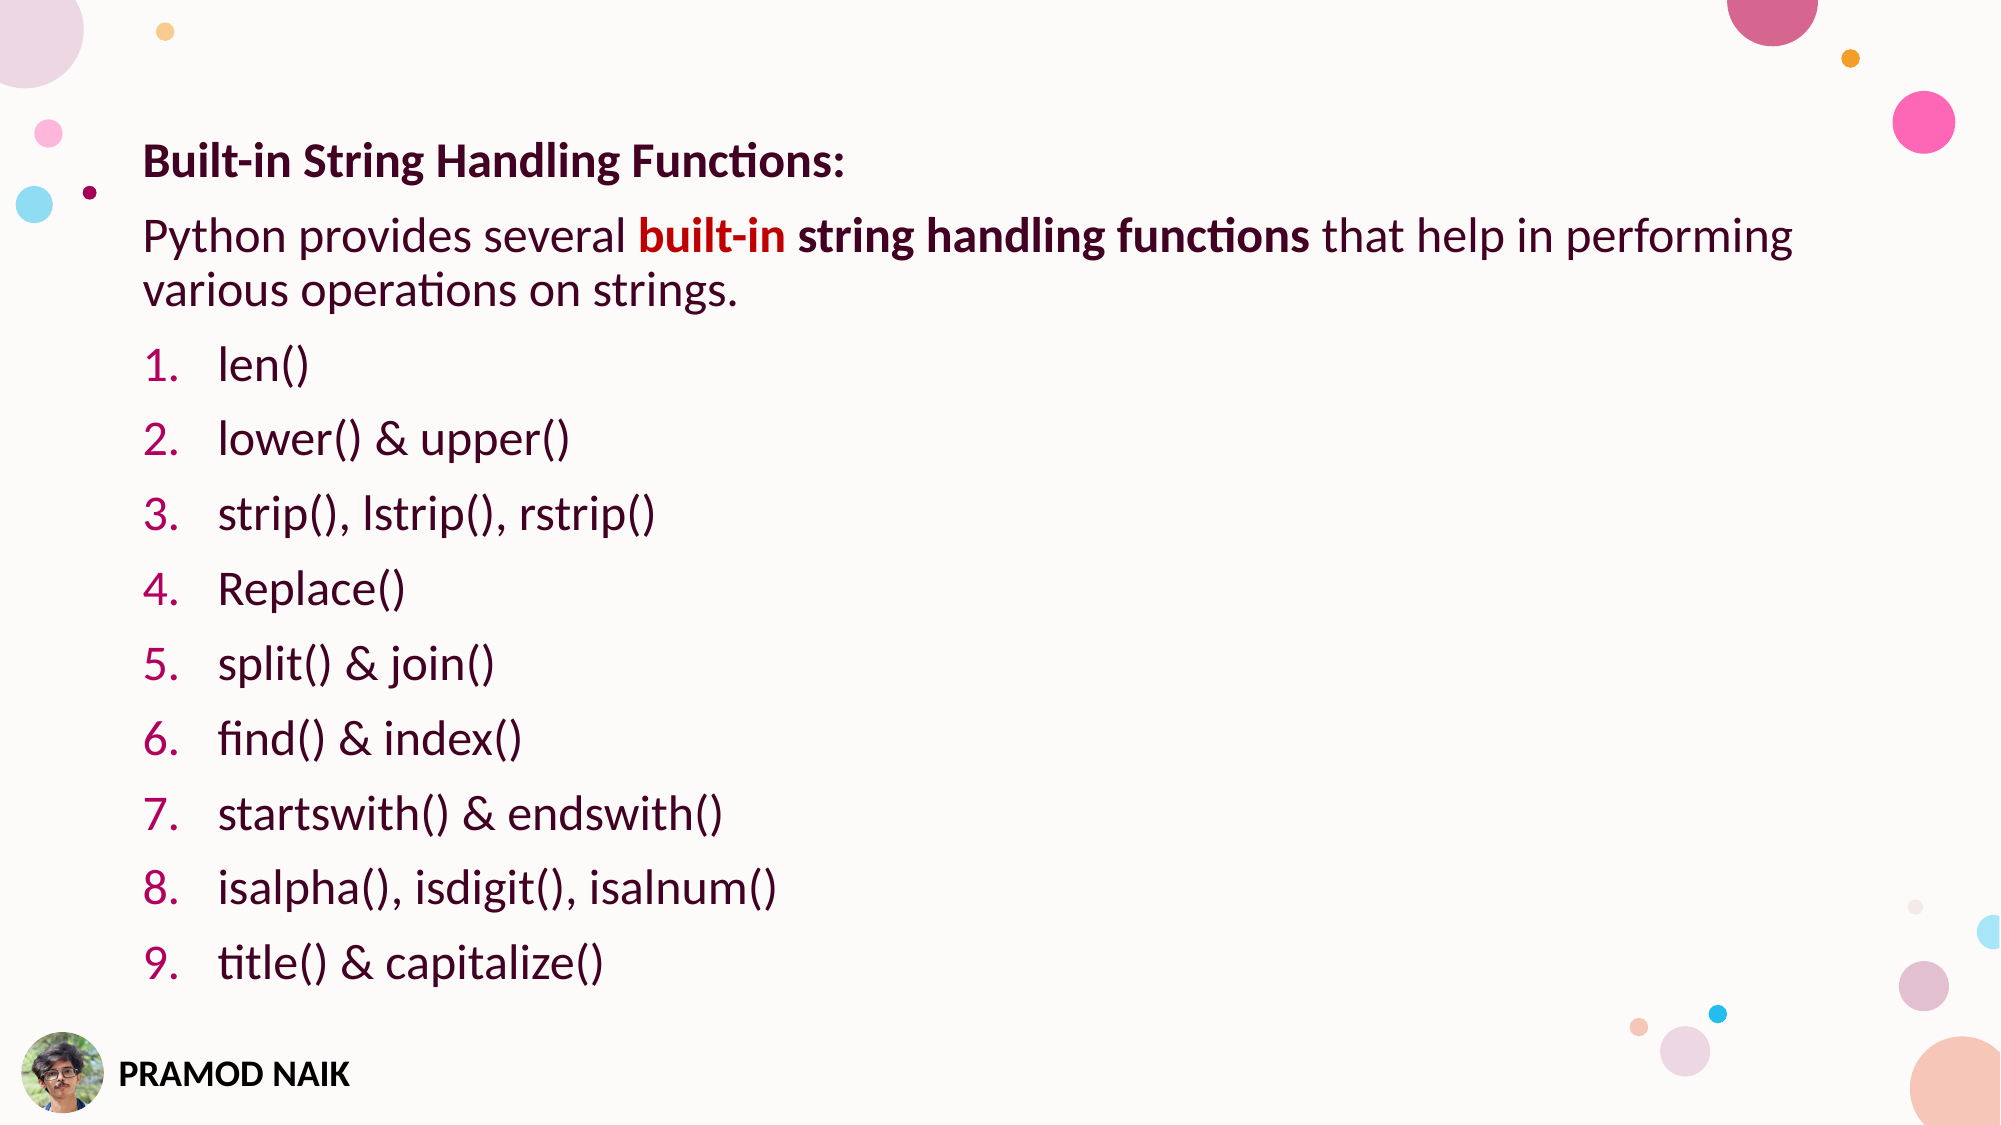

Built-in String Handling Functions:
Python provides several built-in string handling functions that help in performing various operations on strings.
len()
lower() & upper()
strip(), lstrip(), rstrip()
Replace()
split() & join()
find() & index()
startswith() & endswith()
isalpha(), isdigit(), isalnum()
title() & capitalize()